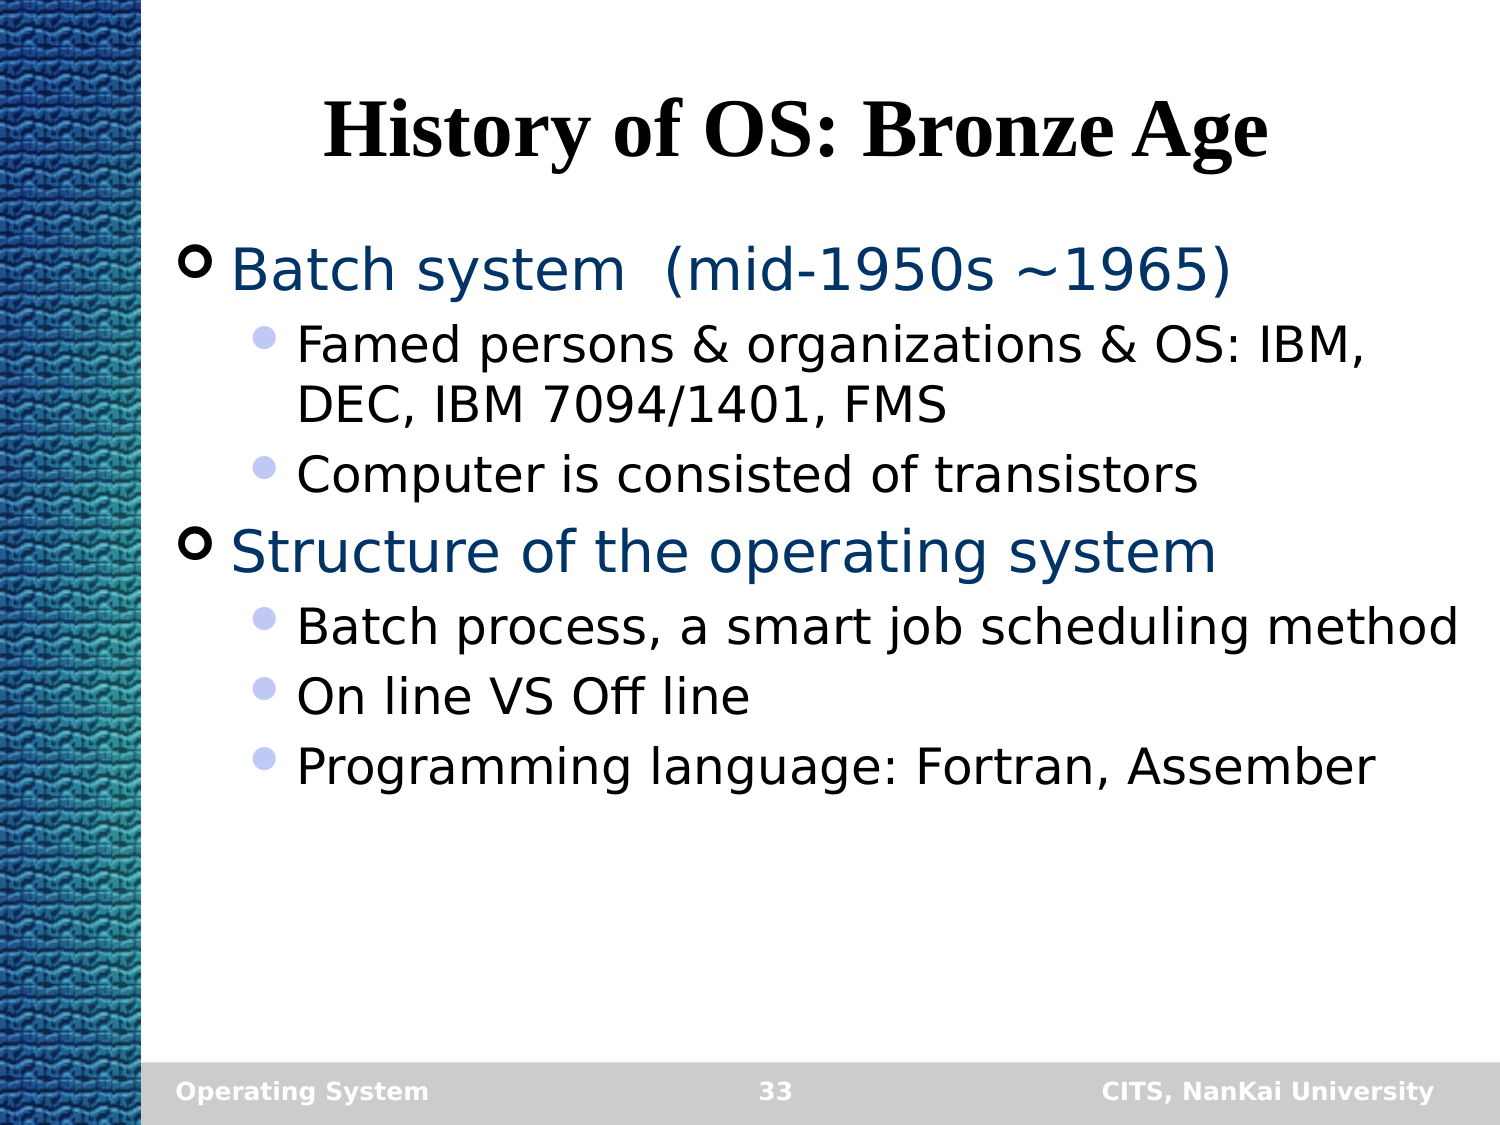

# History of OS: Bronze Age
Batch system  (mid-1950s ~1965)
Famed persons & organizations & OS: IBM, DEC, IBM 7094/1401, FMS
Computer is consisted of transistors
Structure of the operating system
Batch process, a smart job scheduling method
On line VS Off line
Programming language: Fortran, Assember
Operating System
33
CITS, NanKai University